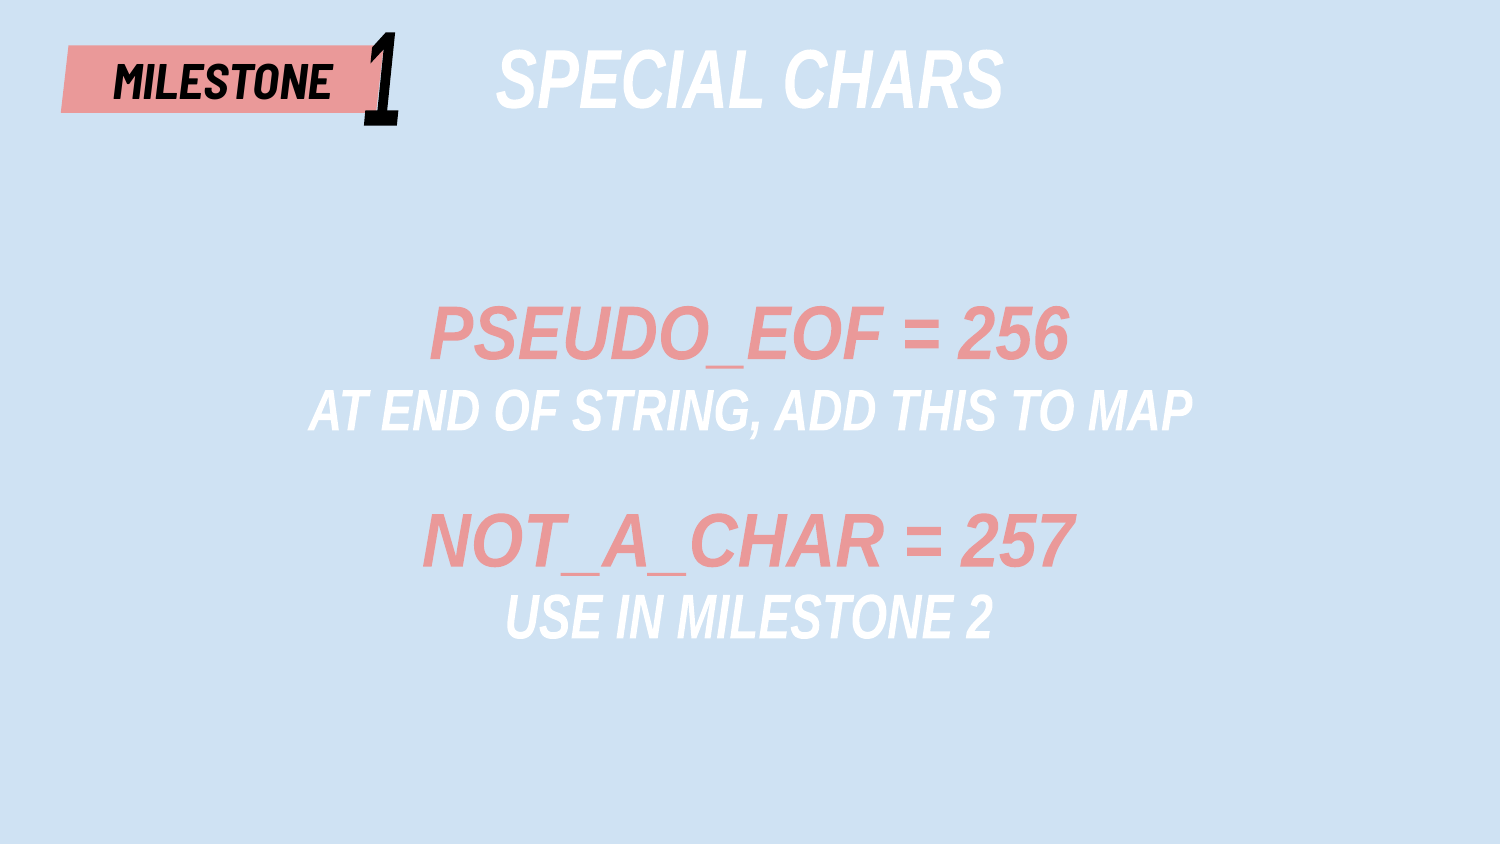

1
MILESTONE
SPECIAL CHARS
PSEUDO_EOF = 256
AT END OF STRING, ADD THIS TO MAP
NOT_A_CHAR = 257
USE IN MILESTONE 2